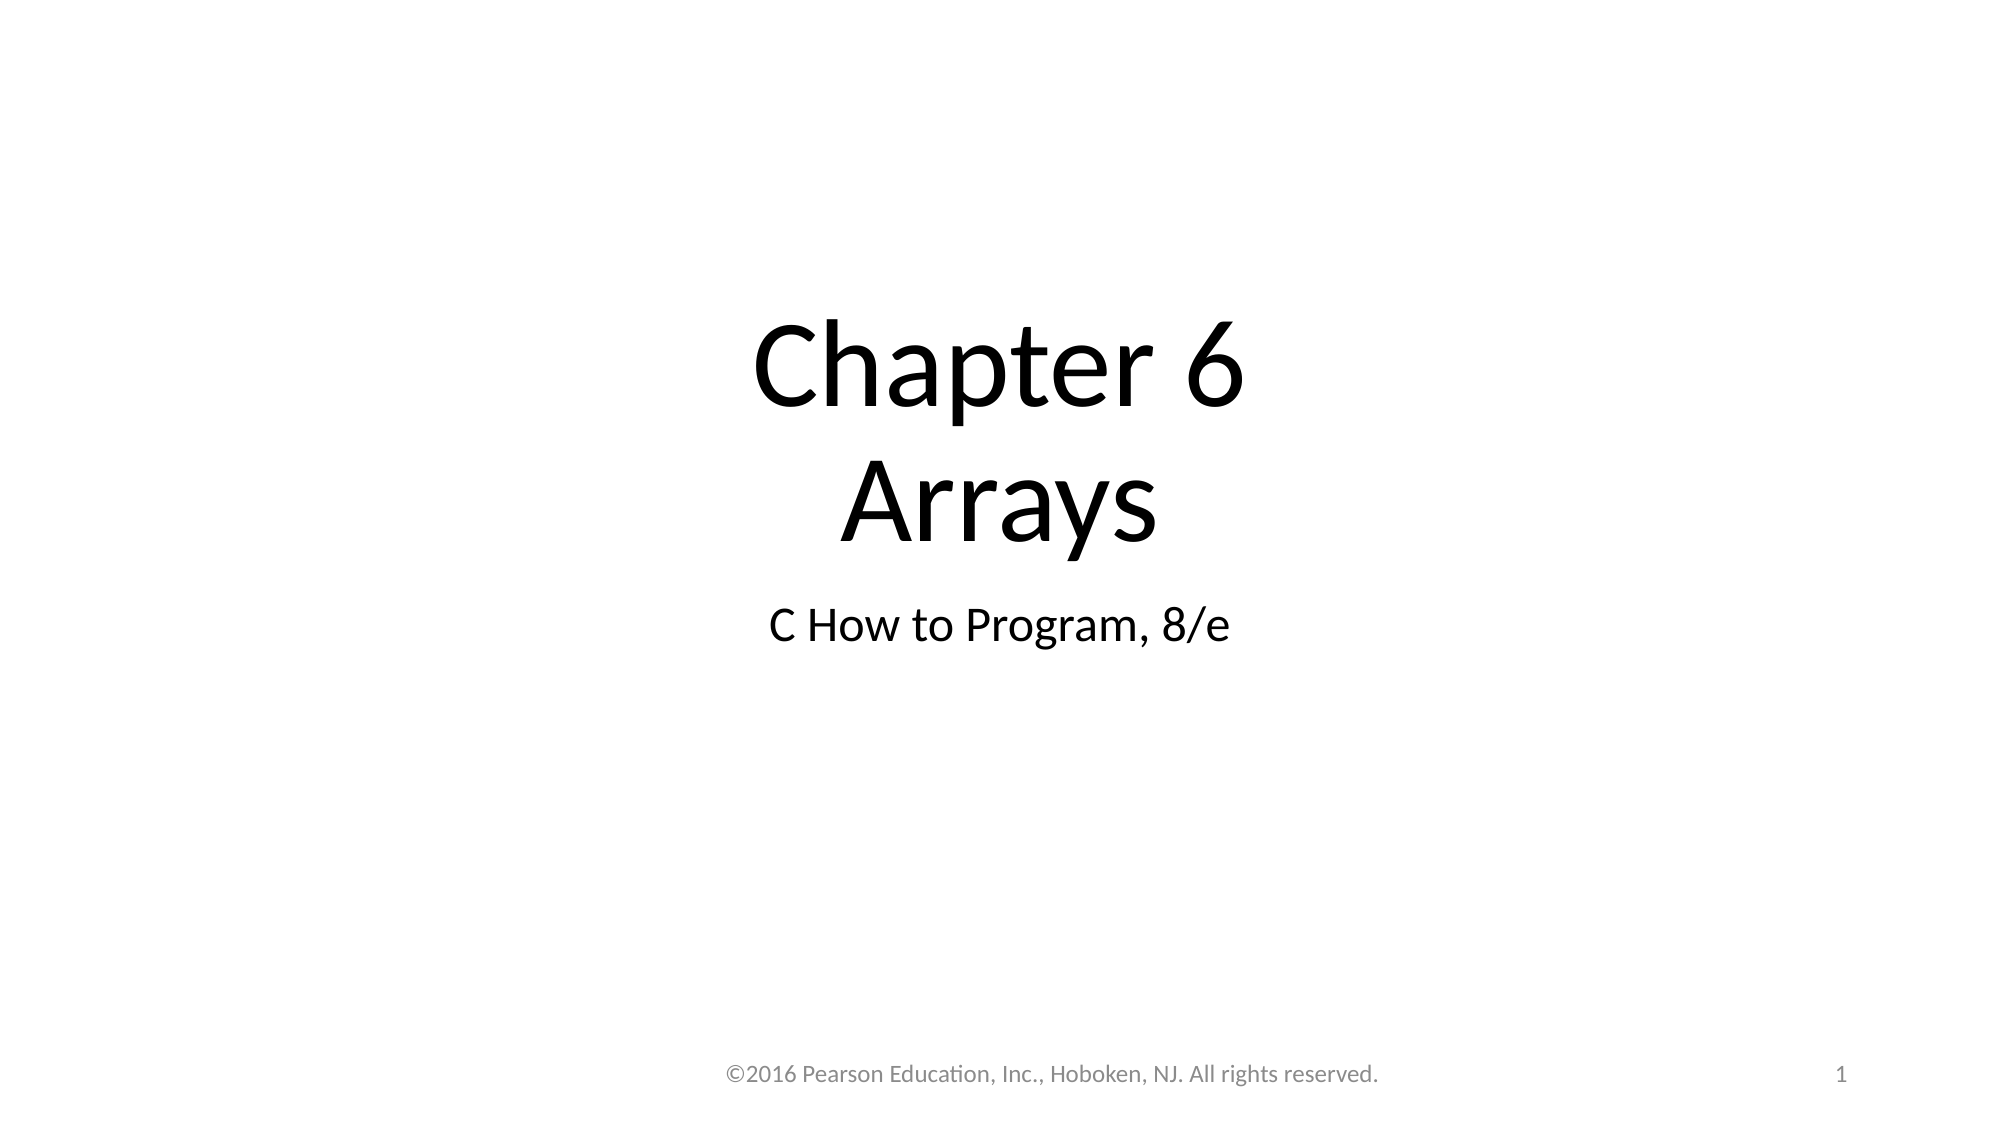

# Chapter 6 Arrays
C How to Program, 8/e
©2016 Pearson Education, Inc., Hoboken, NJ. All rights reserved.
1